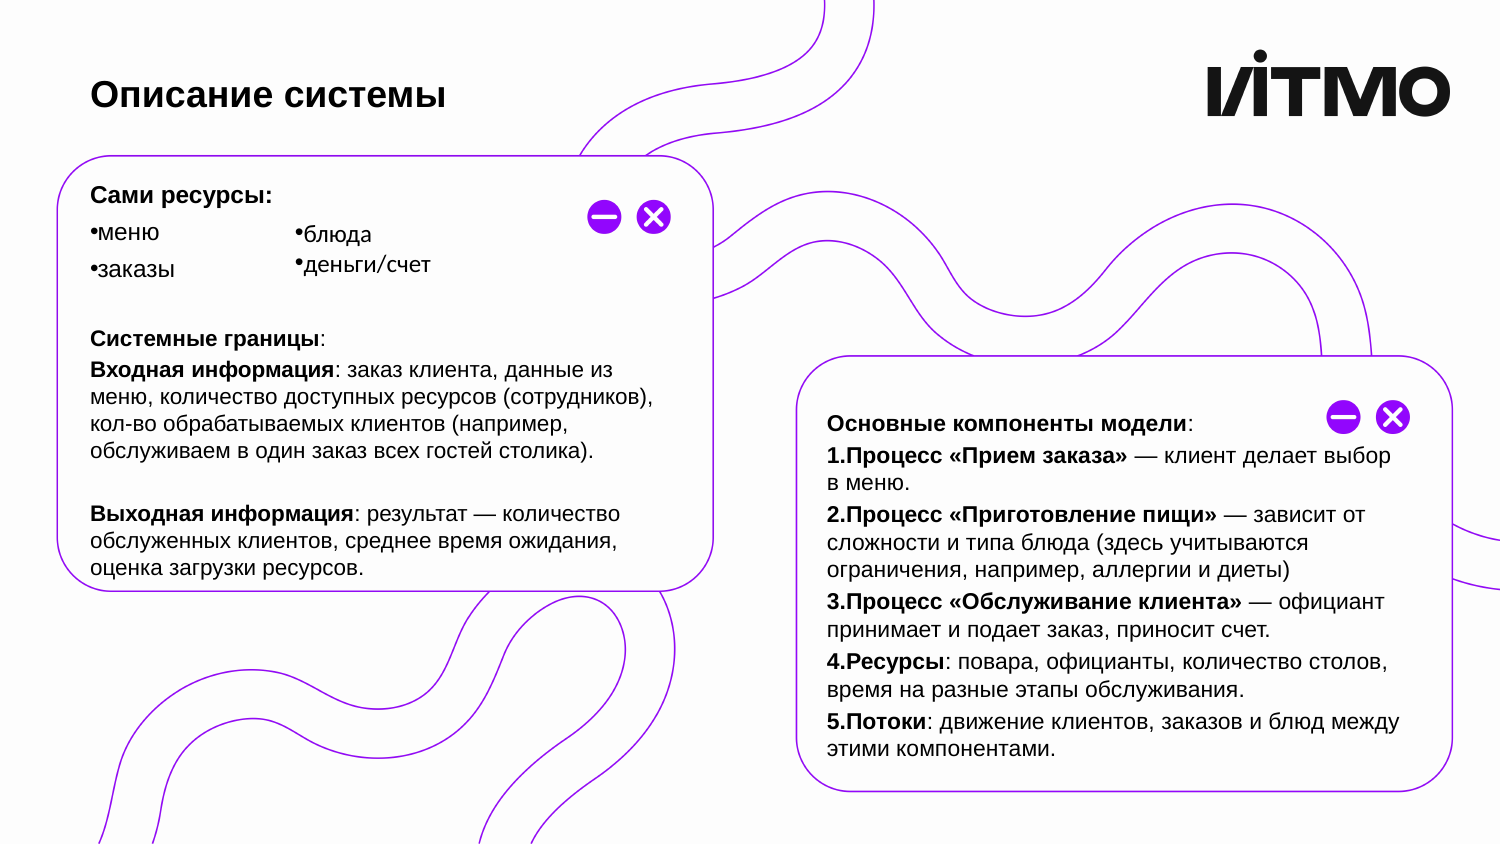

# Описание системы
Сами ресурсы:
меню
заказы

Системные границы:
Входная информация: заказ клиента, данные из меню, количество доступных ресурсов (сотрудников), кол-во обрабатываемых клиентов (например, обслуживаем в один заказ всех гостей столика).

Выходная информация: результат — количество обслуженных клиентов, среднее время ожидания, оценка загрузки ресурсов.

блюда
деньги/счет

Основные компоненты модели:
Процесс «Прием заказа» — клиент делает выбор в меню.
Процесс «Приготовление пищи» — зависит от сложности и типа блюда (здесь учитываются ограничения, например, аллергии и диеты)
Процесс «Обслуживание клиента» — официант принимает и подает заказ, приносит счет.
Ресурсы: повара, официанты, количество столов, время на разные этапы обслуживания.
Потоки: движение клиентов, заказов и блюд между этими компонентами.